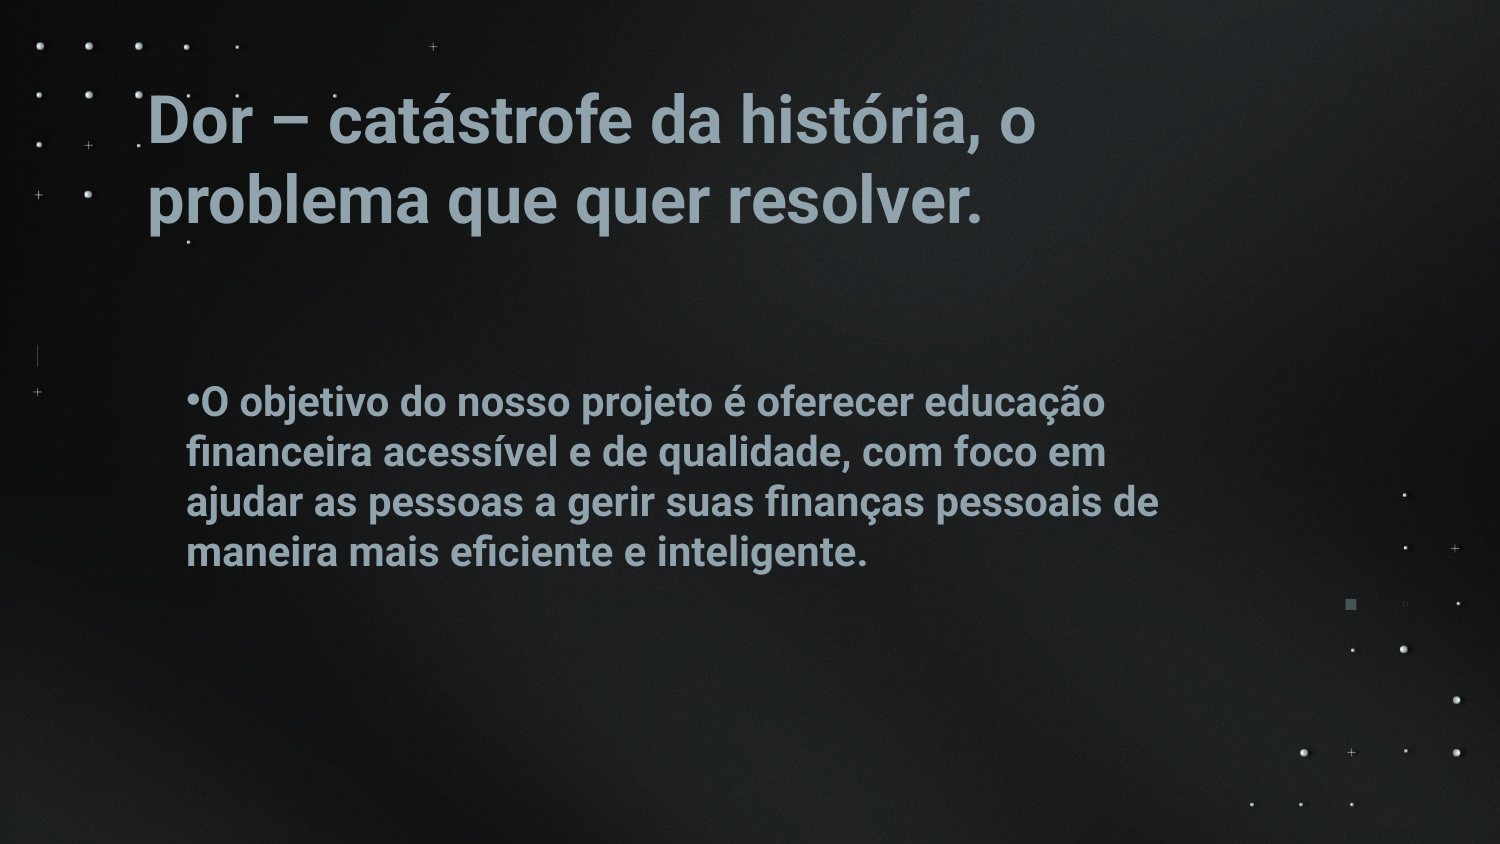

Dor – catástrofe da história, o problema que quer resolver.

O objetivo do nosso projeto é oferecer educação financeira acessível e de qualidade, com foco em ajudar as pessoas a gerir suas finanças pessoais de maneira mais eficiente e inteligente.